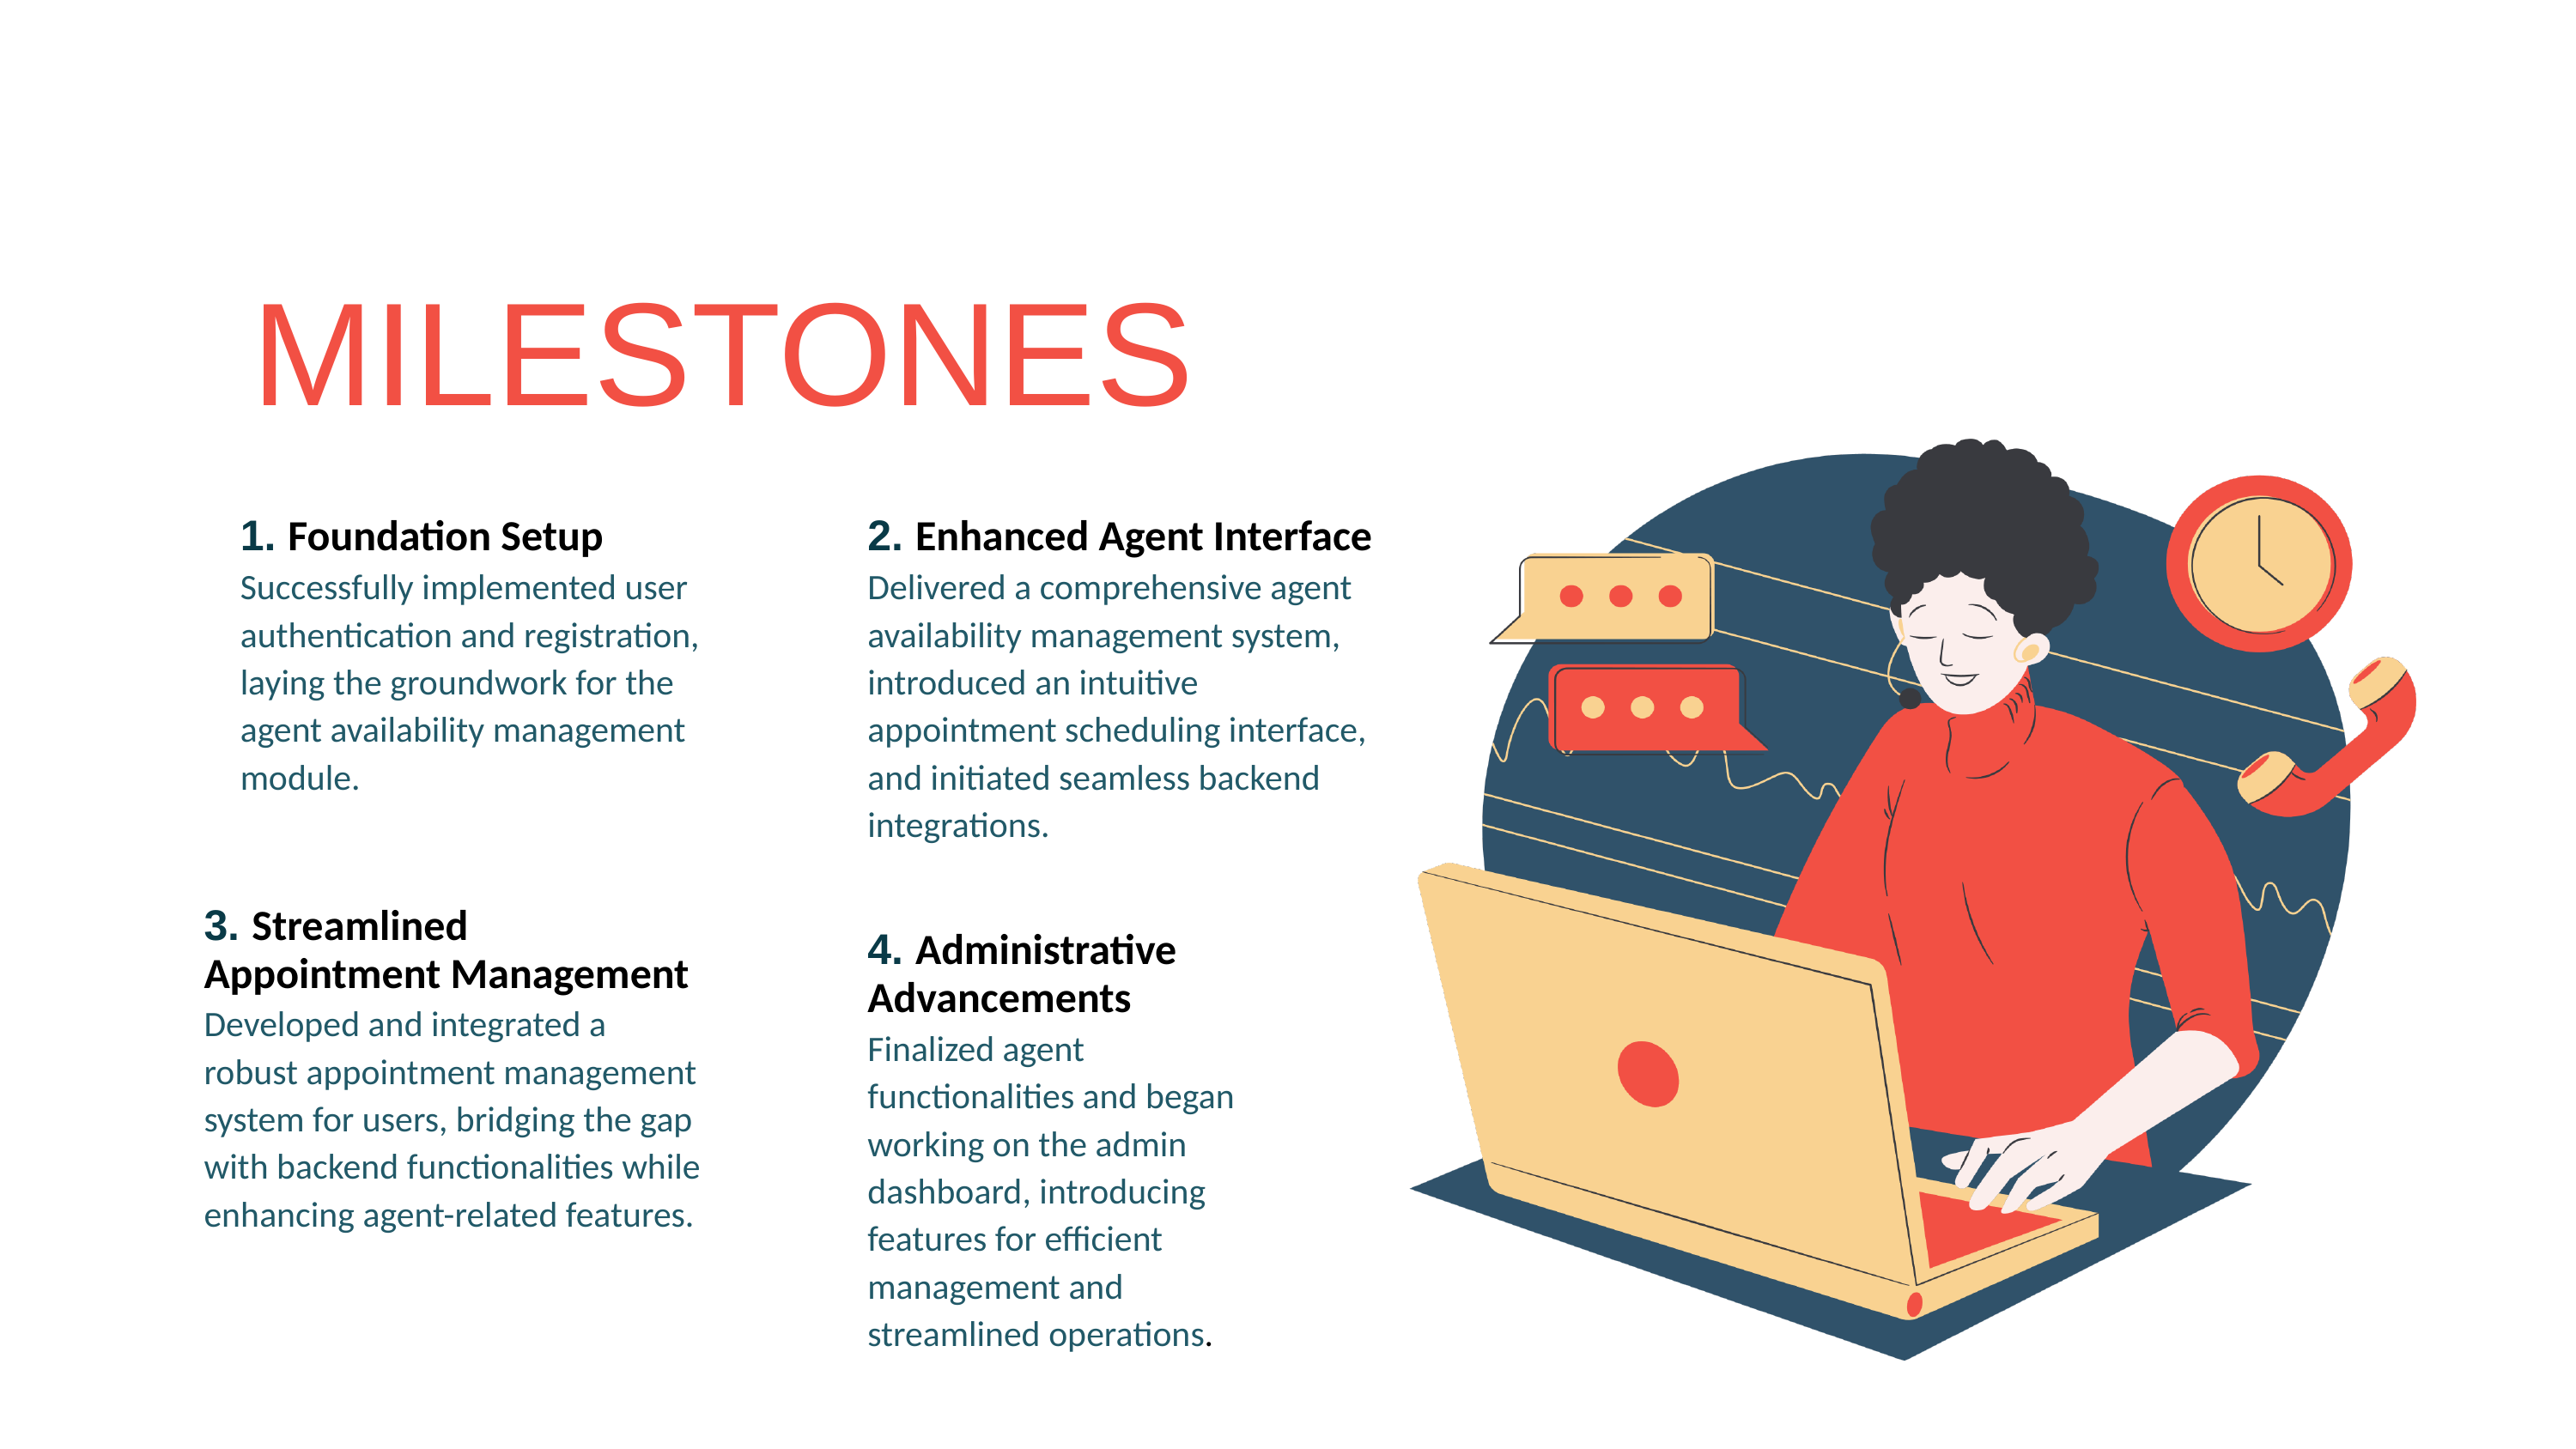

MILESTONES

1. Foundation Setup
Successfully implemented user authentication and registration, laying the groundwork for the agent availability management module.
2. Enhanced Agent Interface
Delivered a comprehensive agent availability management system, introduced an intuitive appointment scheduling interface, and initiated seamless backend integrations.
3. Streamlined Appointment Management
Developed and integrated a robust appointment management system for users, bridging the gap with backend functionalities while enhancing agent-related features.
4. Administrative Advancements
Finalized agent functionalities and began working on the admin dashboard, introducing features for efficient management and streamlined operations.